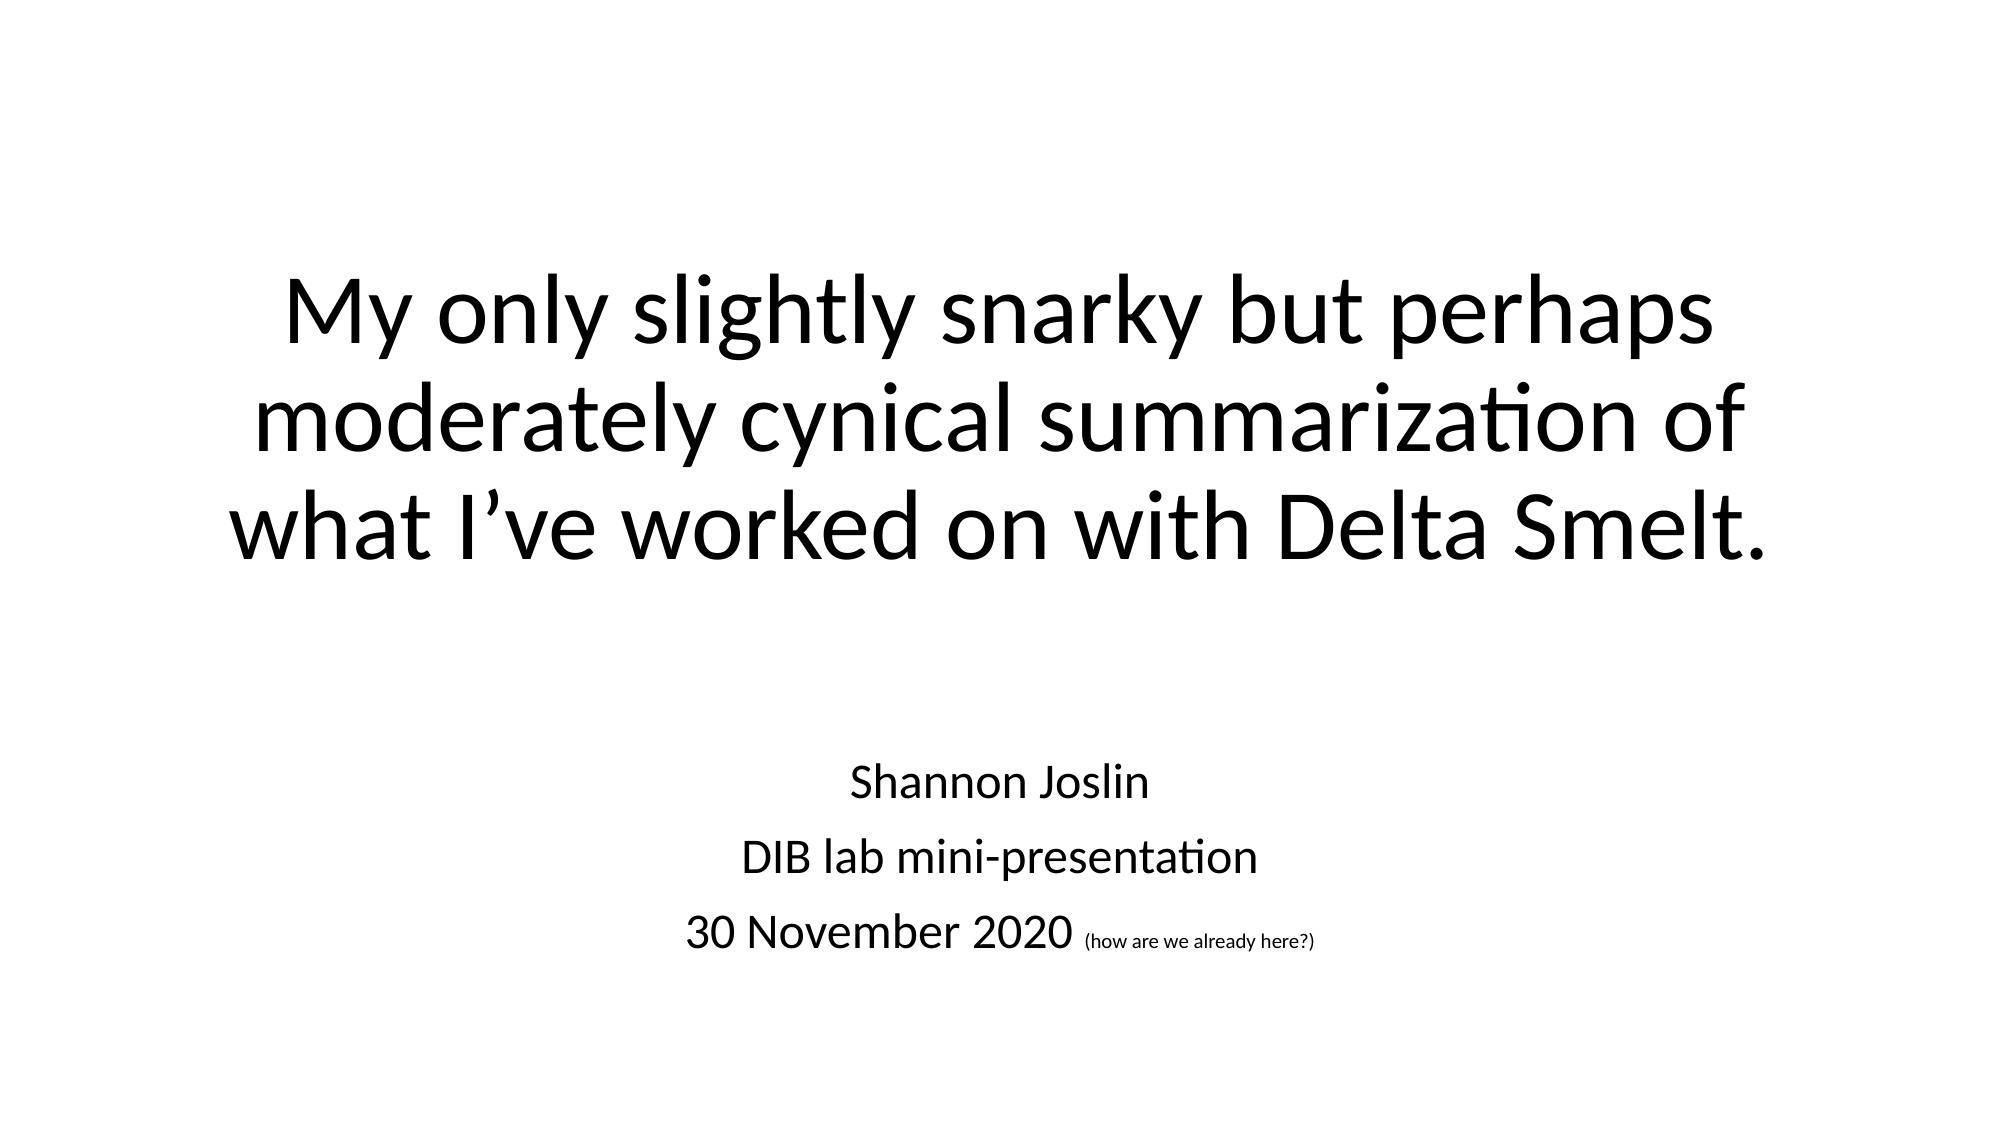

# My only slightly snarky but perhaps moderately cynical summarization of what I’ve worked on with Delta Smelt.
Shannon Joslin
DIB lab mini-presentation
30 November 2020 (how are we already here?)